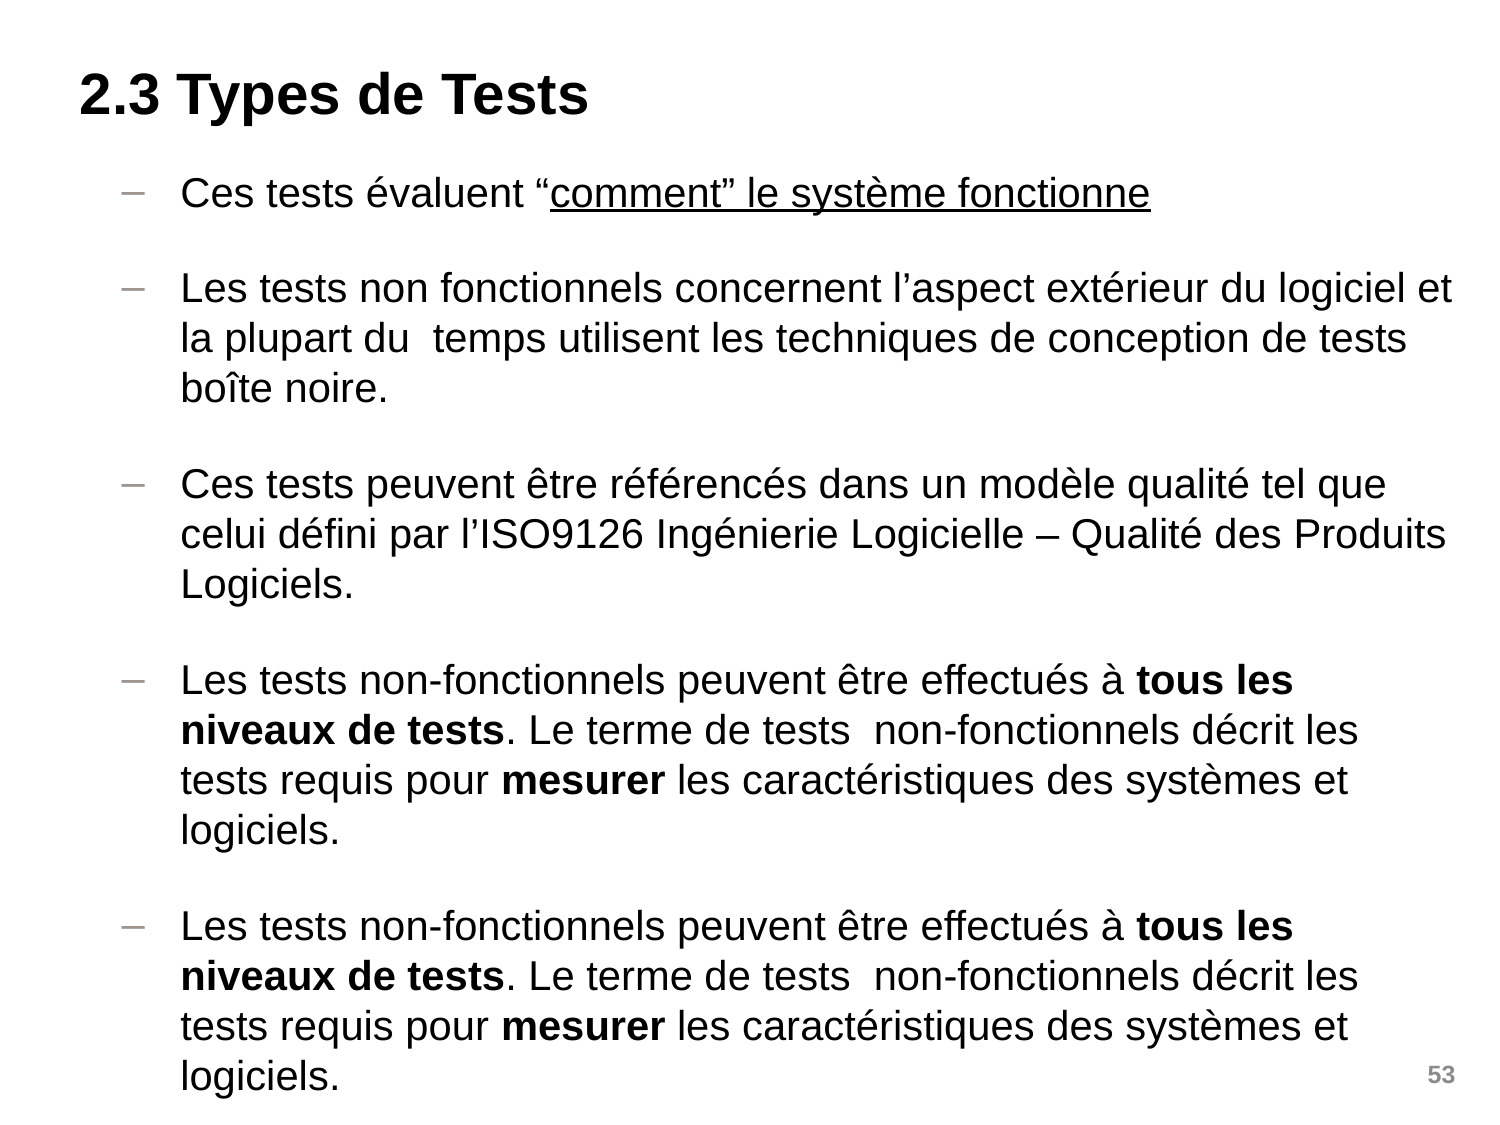

# 2.3 Types de Tests
Ces tests évaluent “comment” le système fonctionne
Les tests non fonctionnels concernent l’aspect extérieur du logiciel et la plupart du  temps utilisent les techniques de conception de tests boîte noire.
Ces tests peuvent être référencés dans un modèle qualité tel que celui défini par l’ISO9126 Ingénierie Logicielle – Qualité des Produits Logiciels.
Les tests non-fonctionnels peuvent être effectués à tous les niveaux de tests. Le terme de tests  non-fonctionnels décrit les tests requis pour mesurer les caractéristiques des systèmes et logiciels.
Les tests non-fonctionnels peuvent être effectués à tous les niveaux de tests. Le terme de tests  non-fonctionnels décrit les tests requis pour mesurer les caractéristiques des systèmes et logiciels.

53